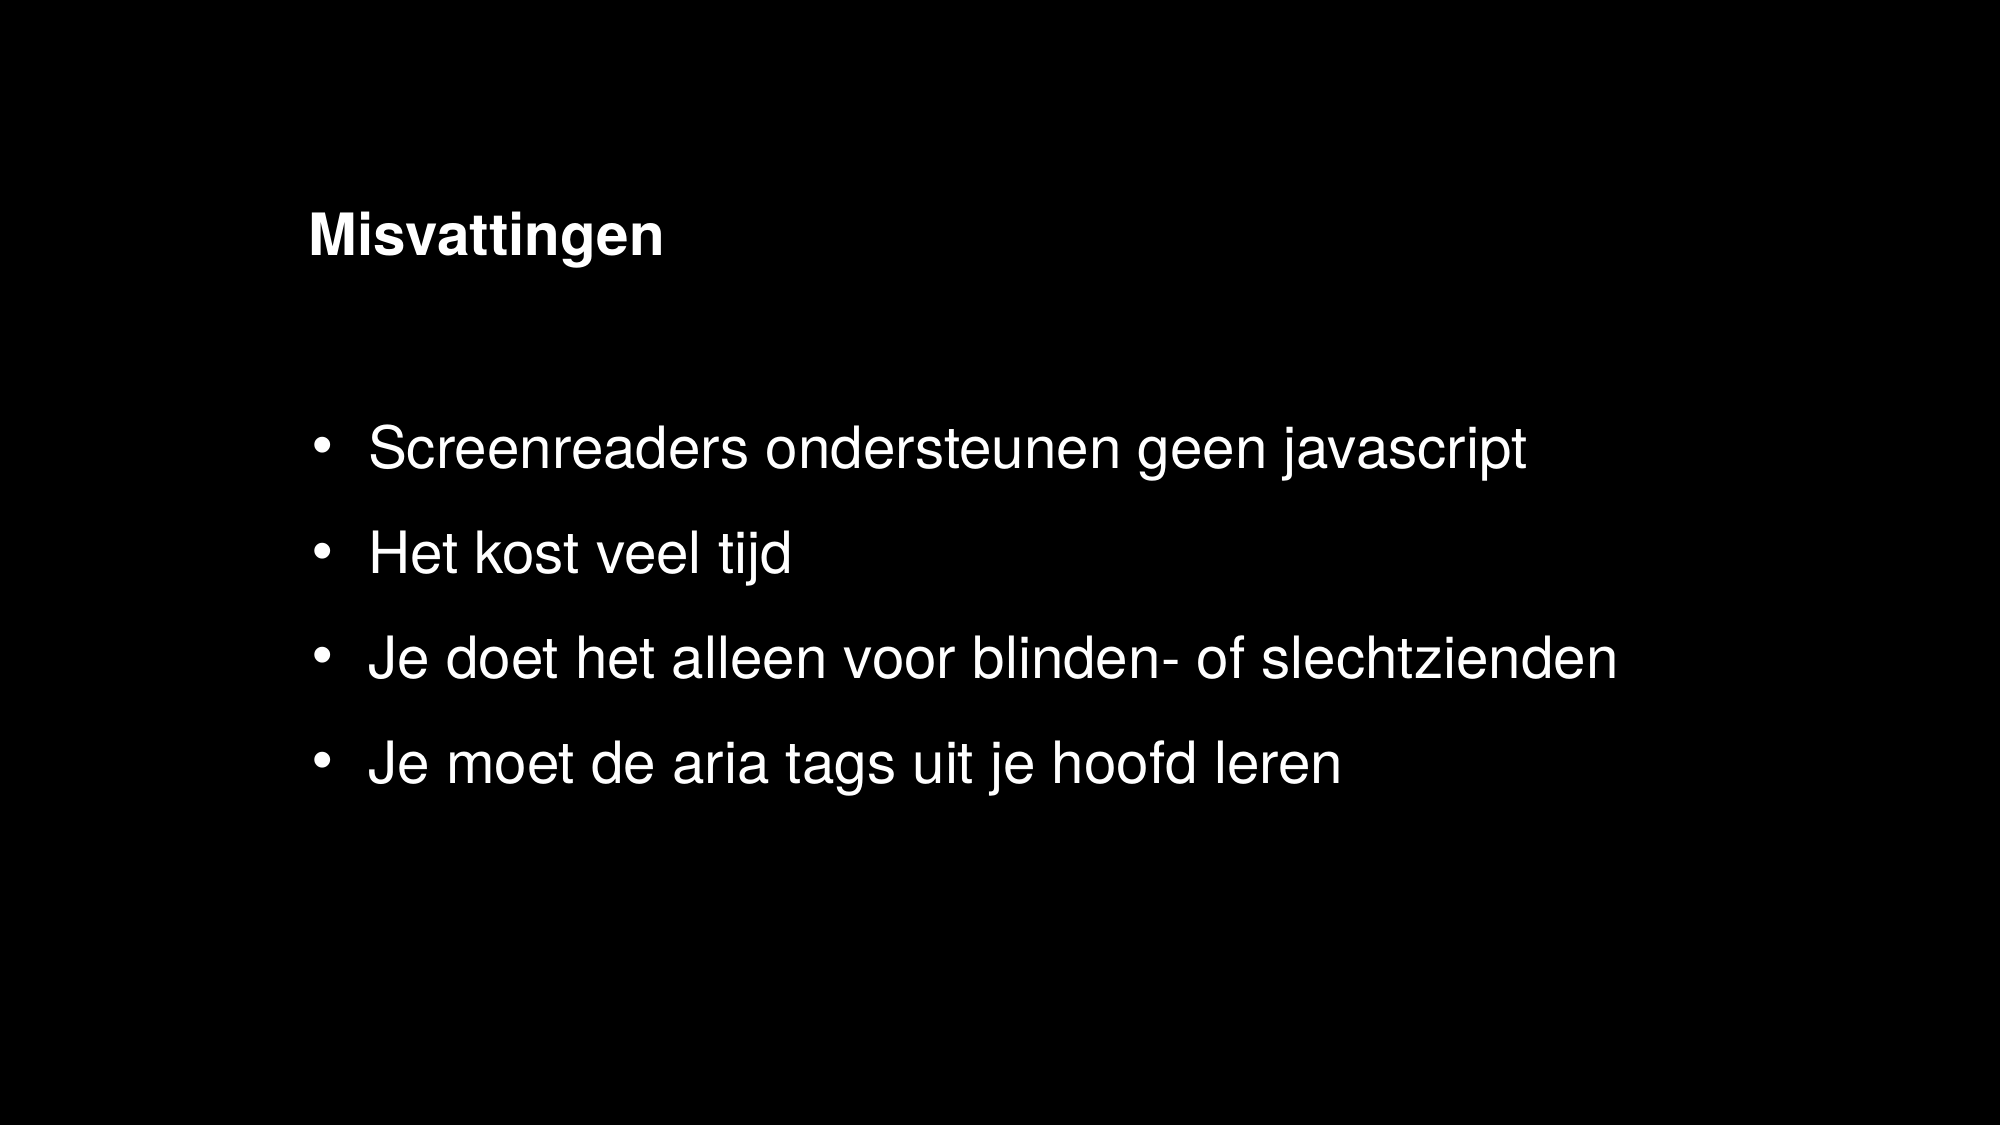

Retail / FMCG

Automotive

Finance

Health

Public

Travel

Media

Misvattingen
Screenreaders ondersteunen geen javascript
Het kost veel tijd
Je doet het alleen voor blinden- of slechtzienden
Je moet de aria tags uit je hoofd leren